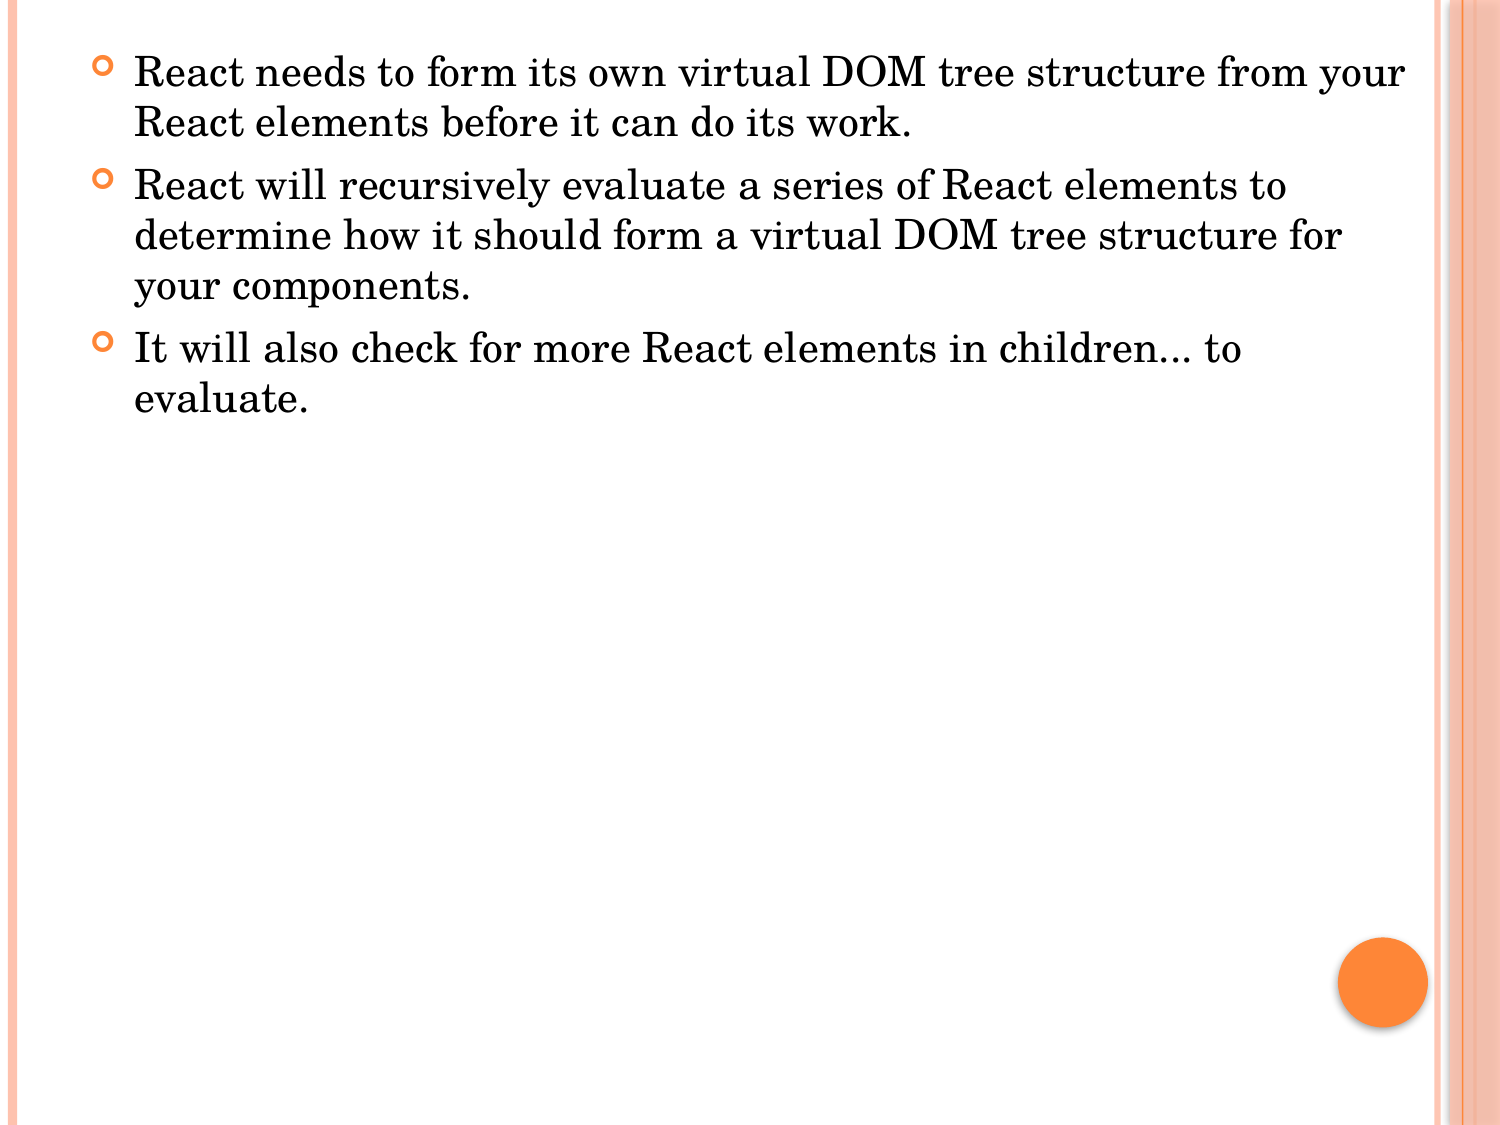

React needs to form its own virtual DOM tree structure from your React elements before it can do its work.
React will recursively evaluate a series of React elements to determine how it should form a virtual DOM tree structure for your components.
It will also check for more React elements in children... to evaluate.